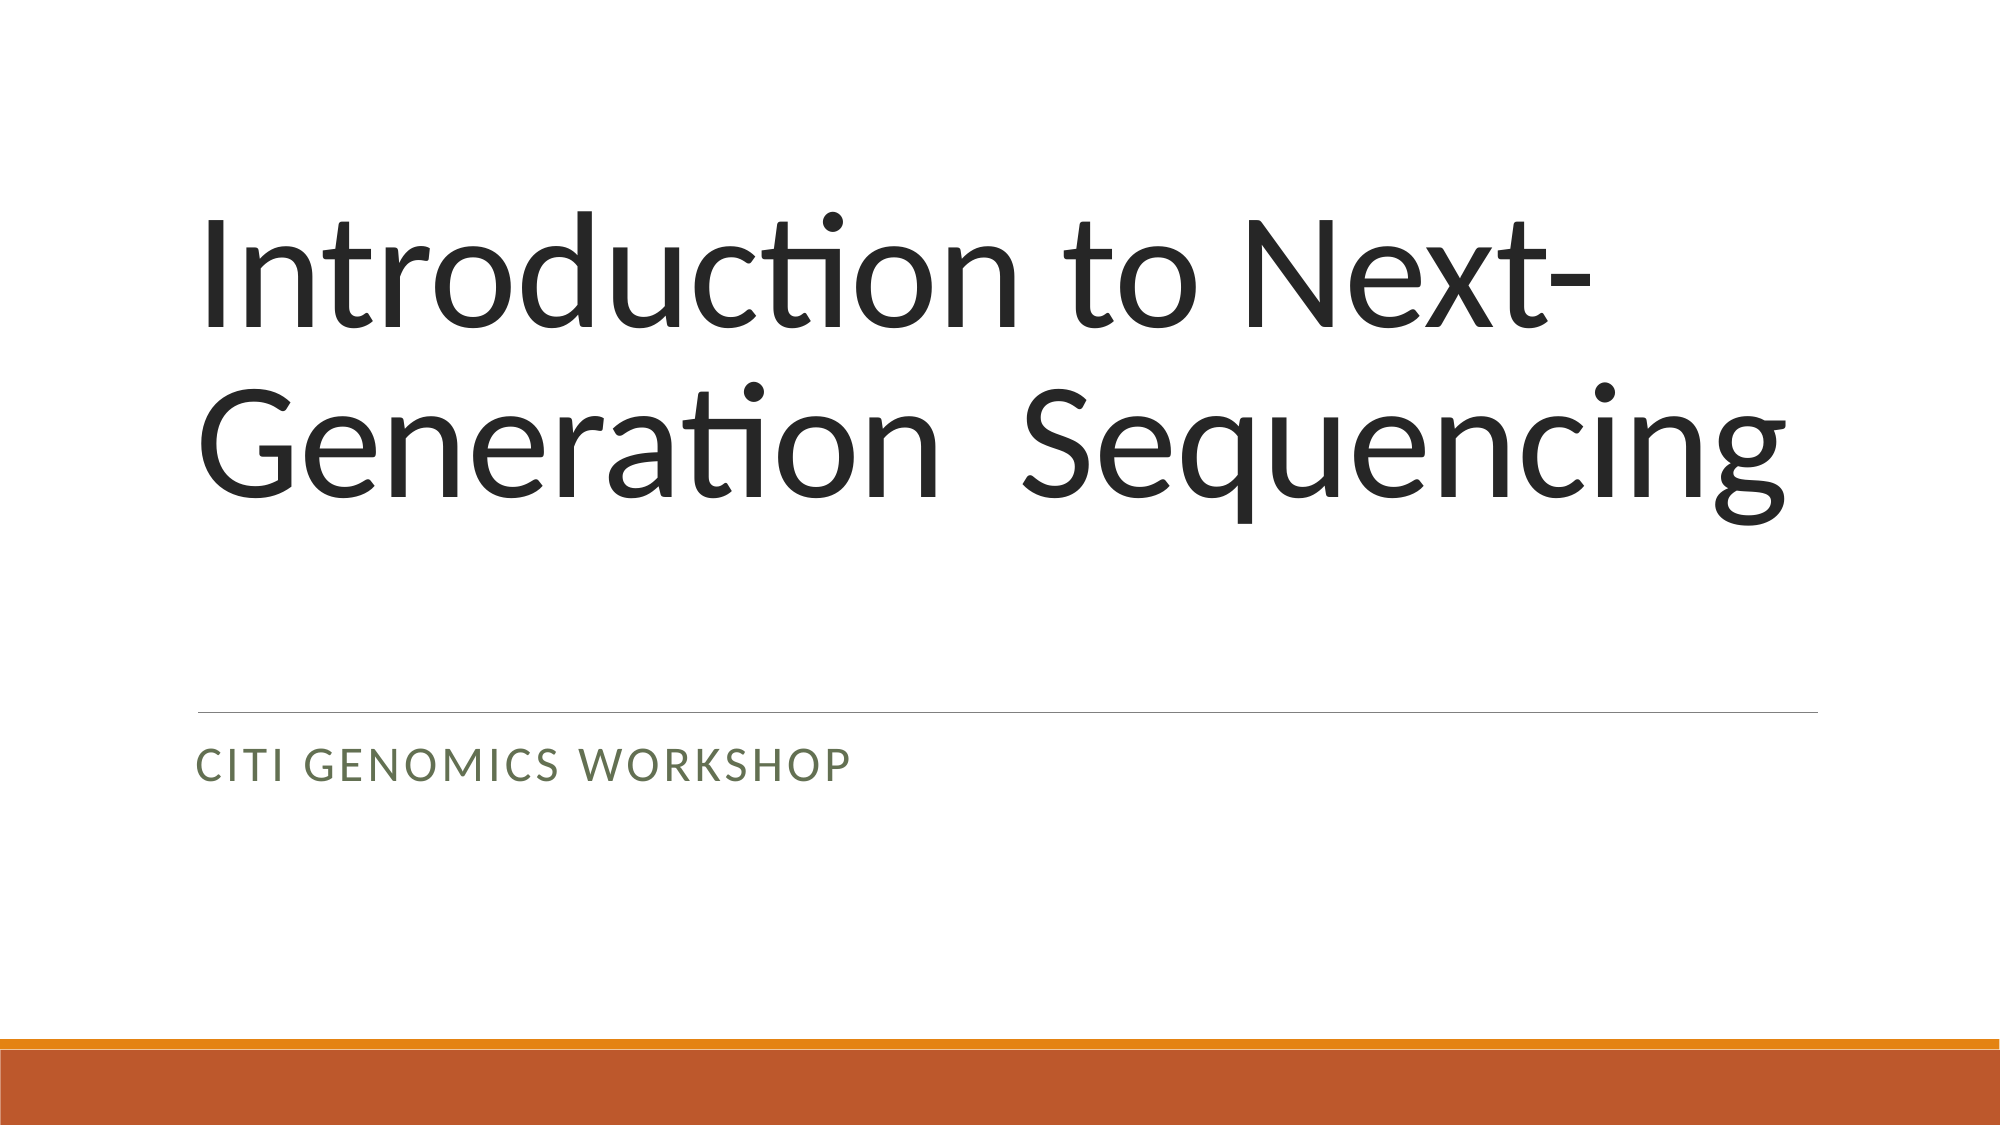

# Introduction to Next-Generation  Sequencing
CITI Genomics workshop